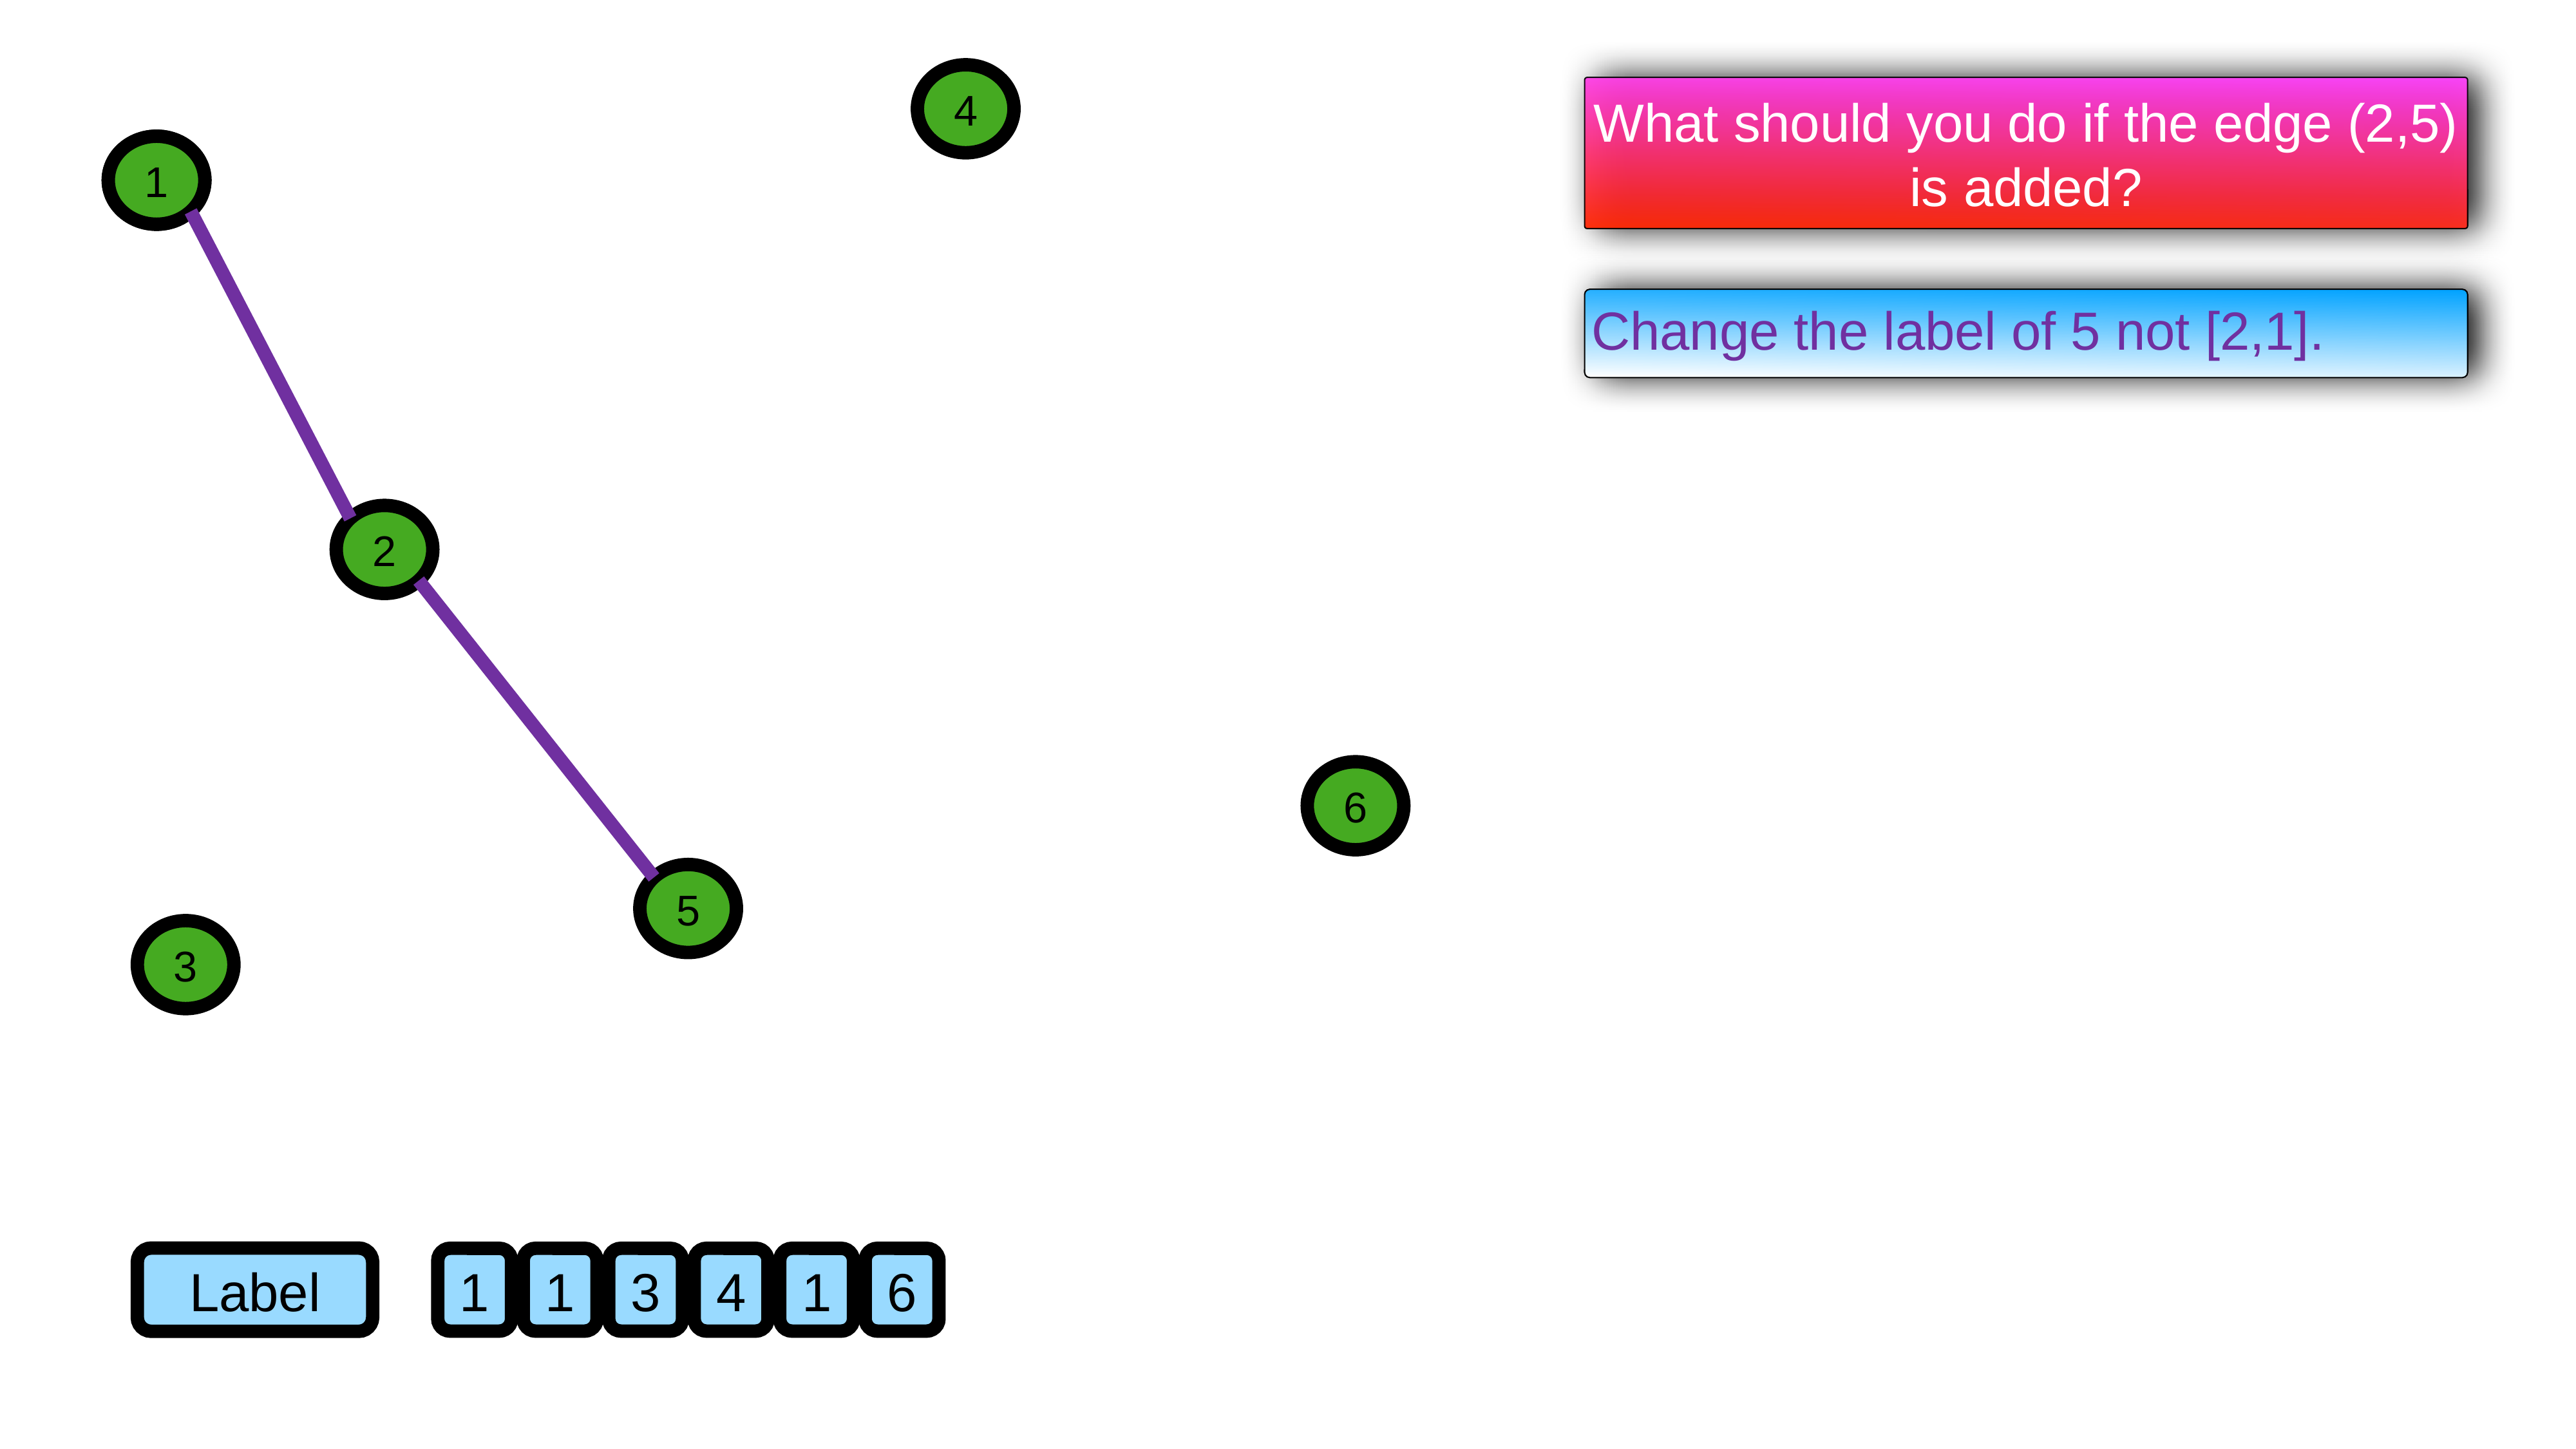

4
What should you do if the edge (2,5) is added?
1
1
Change the label of 5 not [2,1].
2
6
5
3
Label
1
1
3
4
1
6